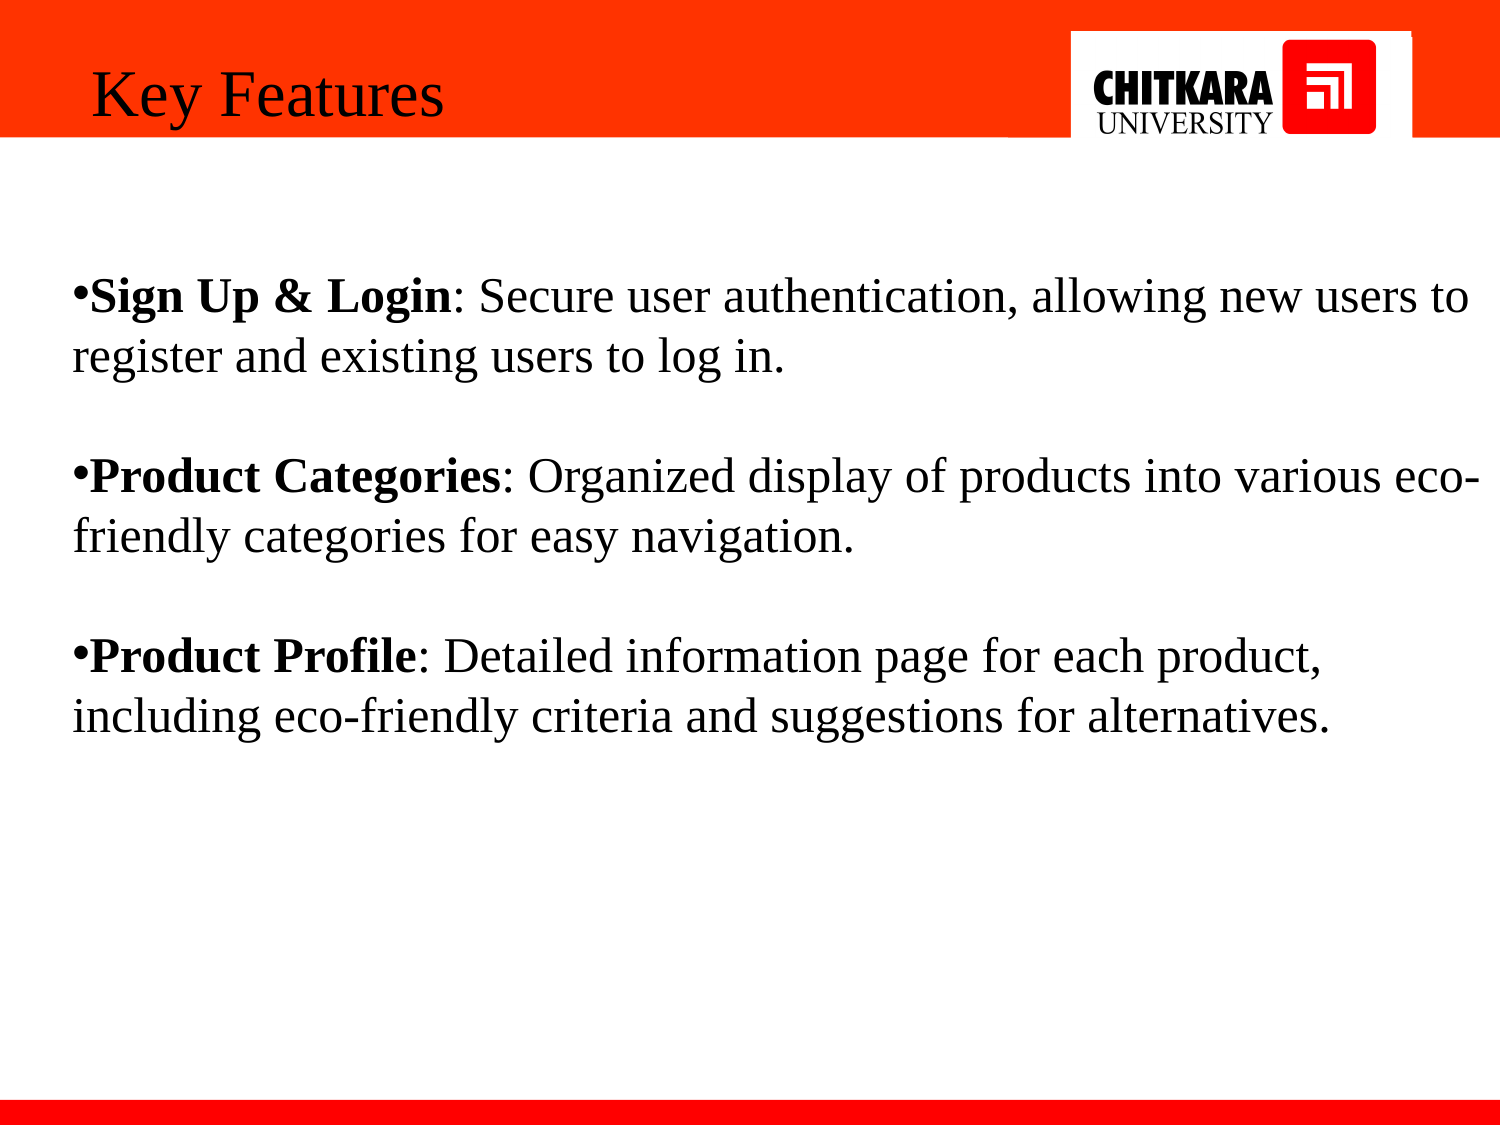

Key Features
Sign Up & Login: Secure user authentication, allowing new users to register and existing users to log in.

Product Categories: Organized display of products into various eco-friendly categories for easy navigation.

Product Profile: Detailed information page for each product, including eco-friendly criteria and suggestions for alternatives.